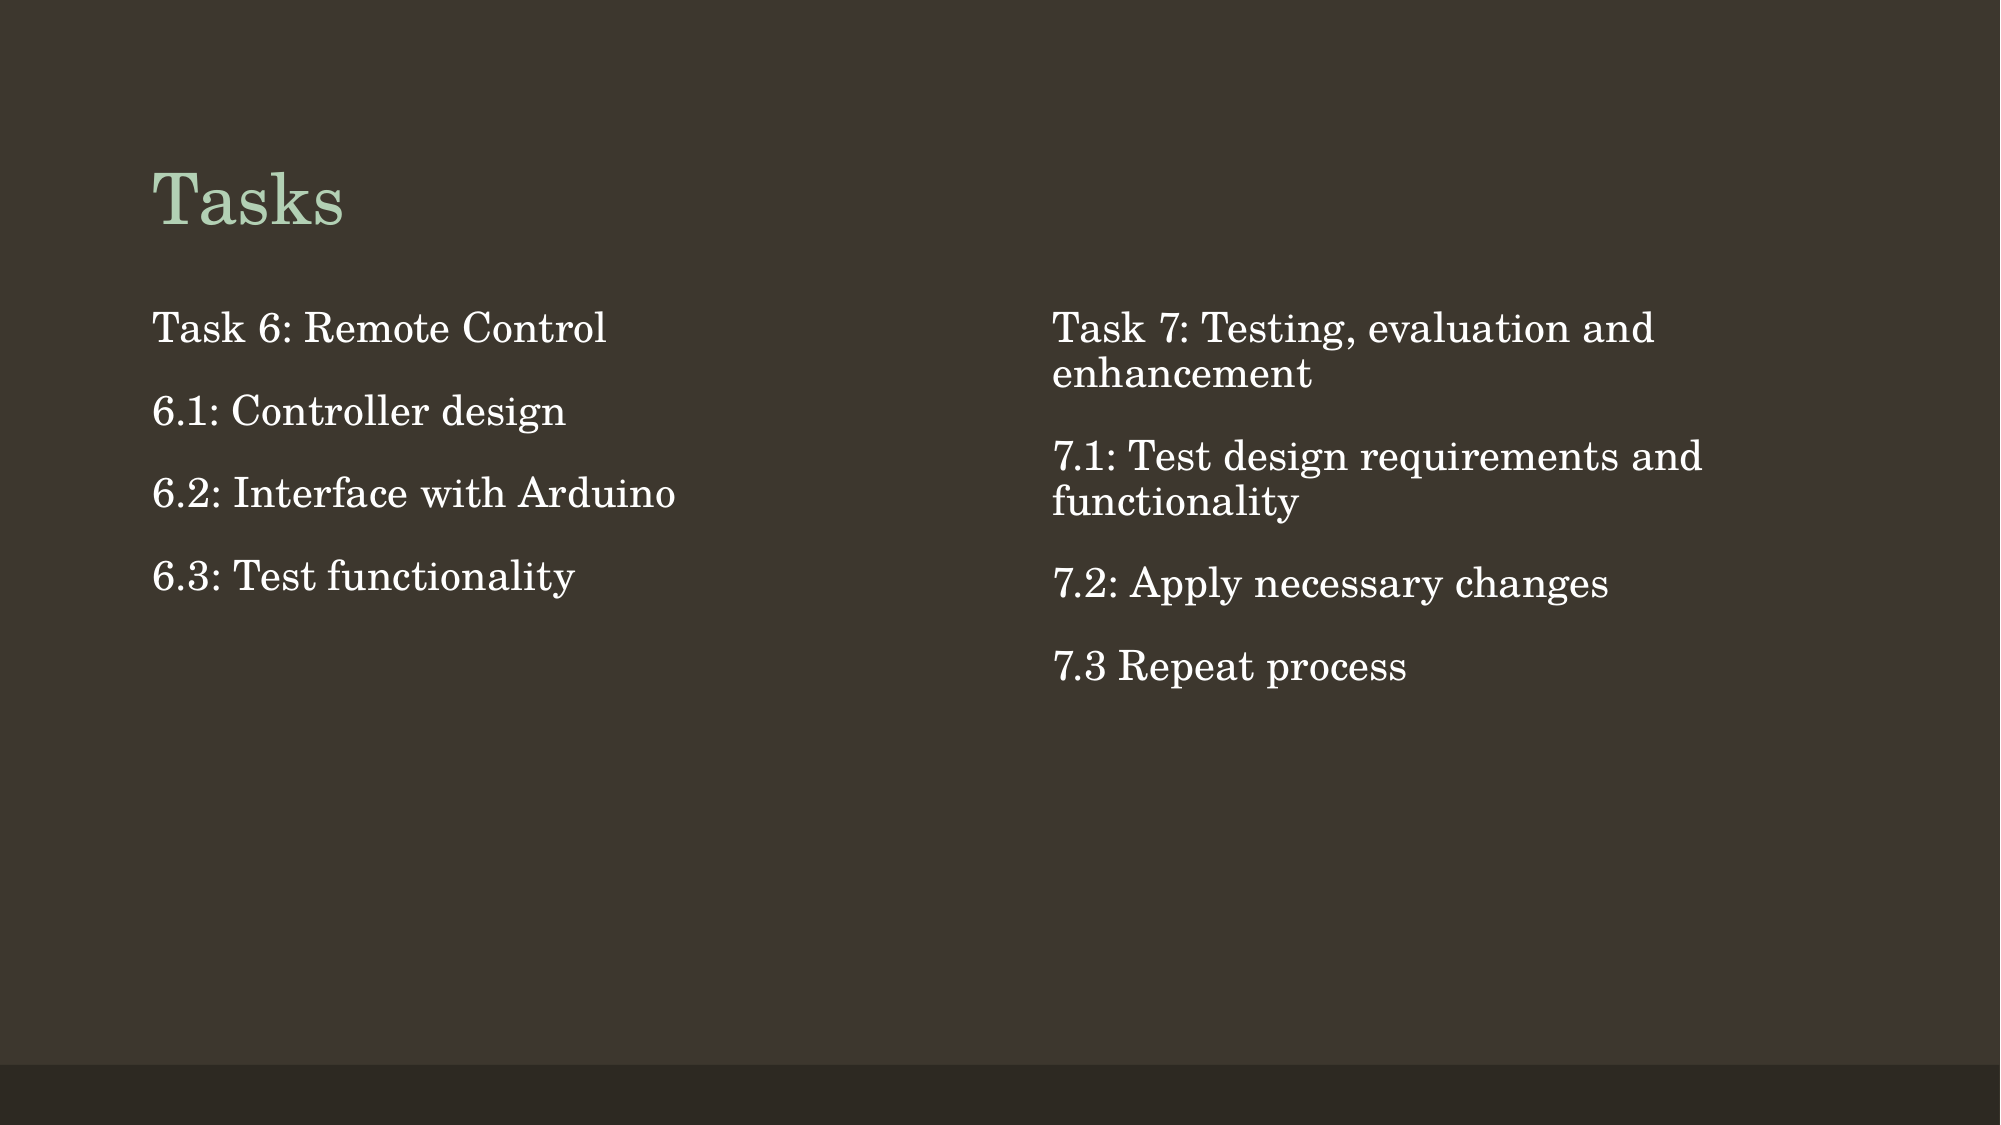

# Tasks
Task 6: Remote Control
6.1: Controller design
6.2: Interface with Arduino
6.3: Test functionality

Task 7: Testing, evaluation and enhancement
7.1: Test design requirements and functionality
7.2: Apply necessary changes
7.3 Repeat process